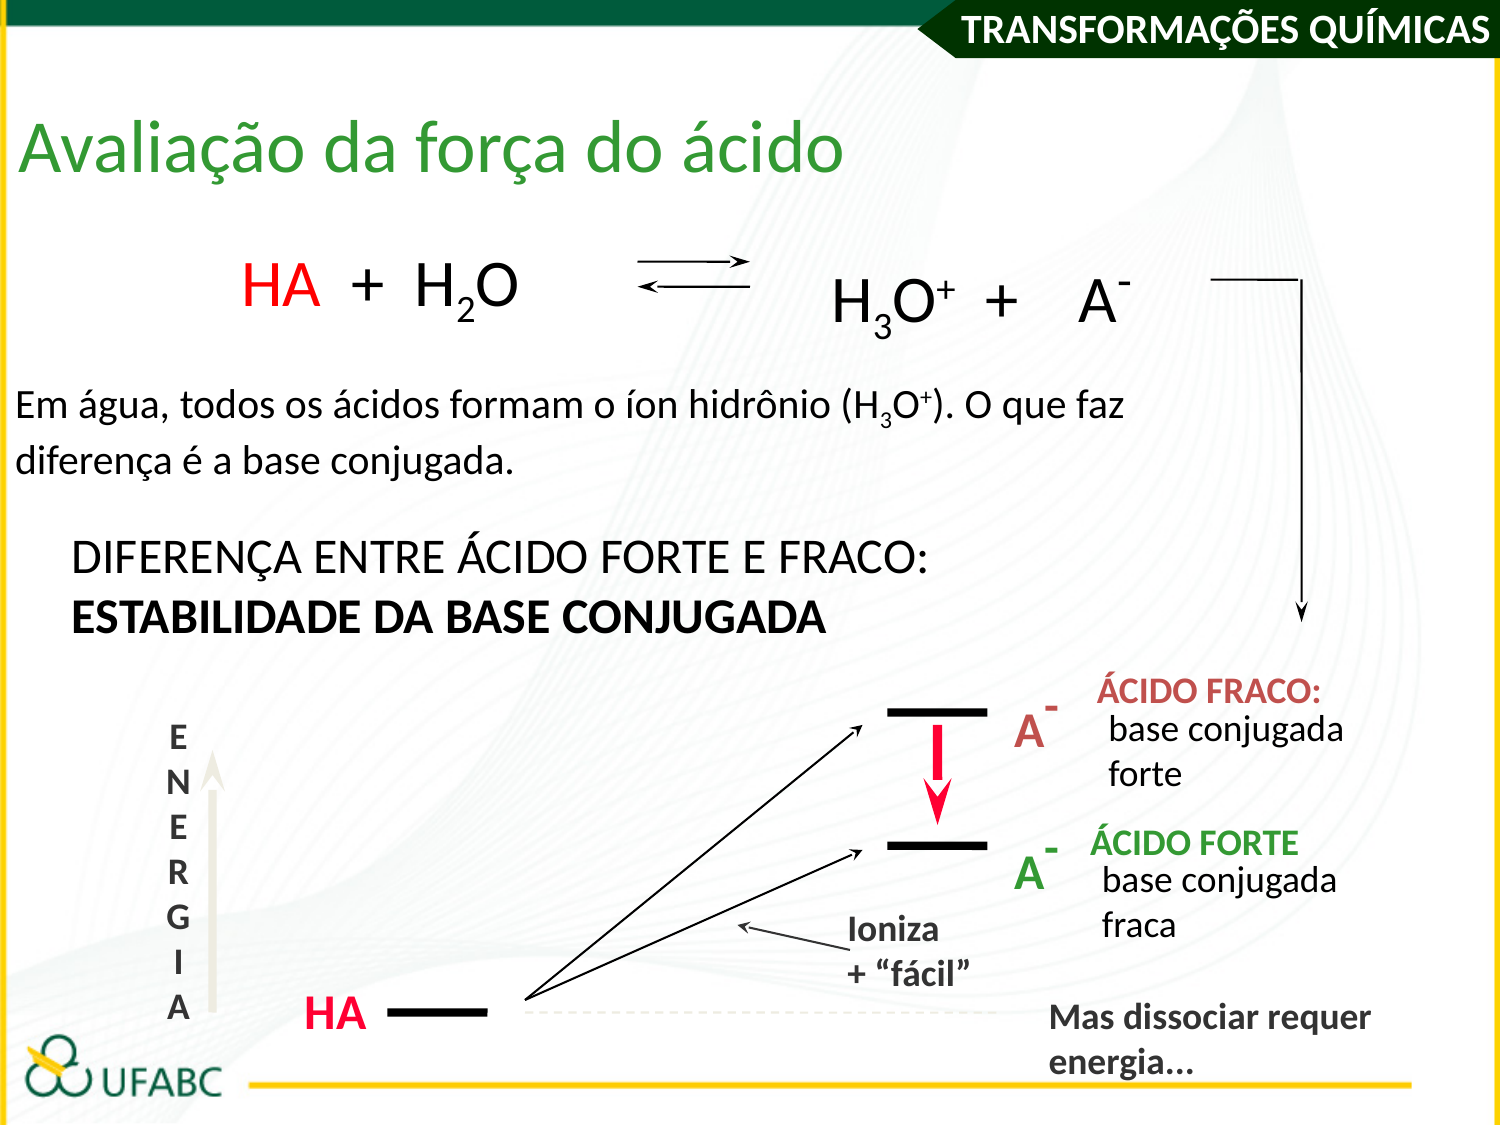

Avaliação da força do ácido
HA  +  H2O
H3O+  +    A-

Em água, todos os ácidos formam o íon hidrônio (H3O+). O que faz diferença é a base conjugada.
DIFERENÇA ENTRE ÁCIDO FORTE E FRACO:
ESTABILIDADE DA BASE CONJUGADA
A-
ÁCIDO FRACO:
base conjugada forte
E
N
E
R
G
I
A

A-
ÁCIDO FORTE

base conjugada fraca

Ioniza
+ “fácil”

HA
Mas dissociar requer energia...